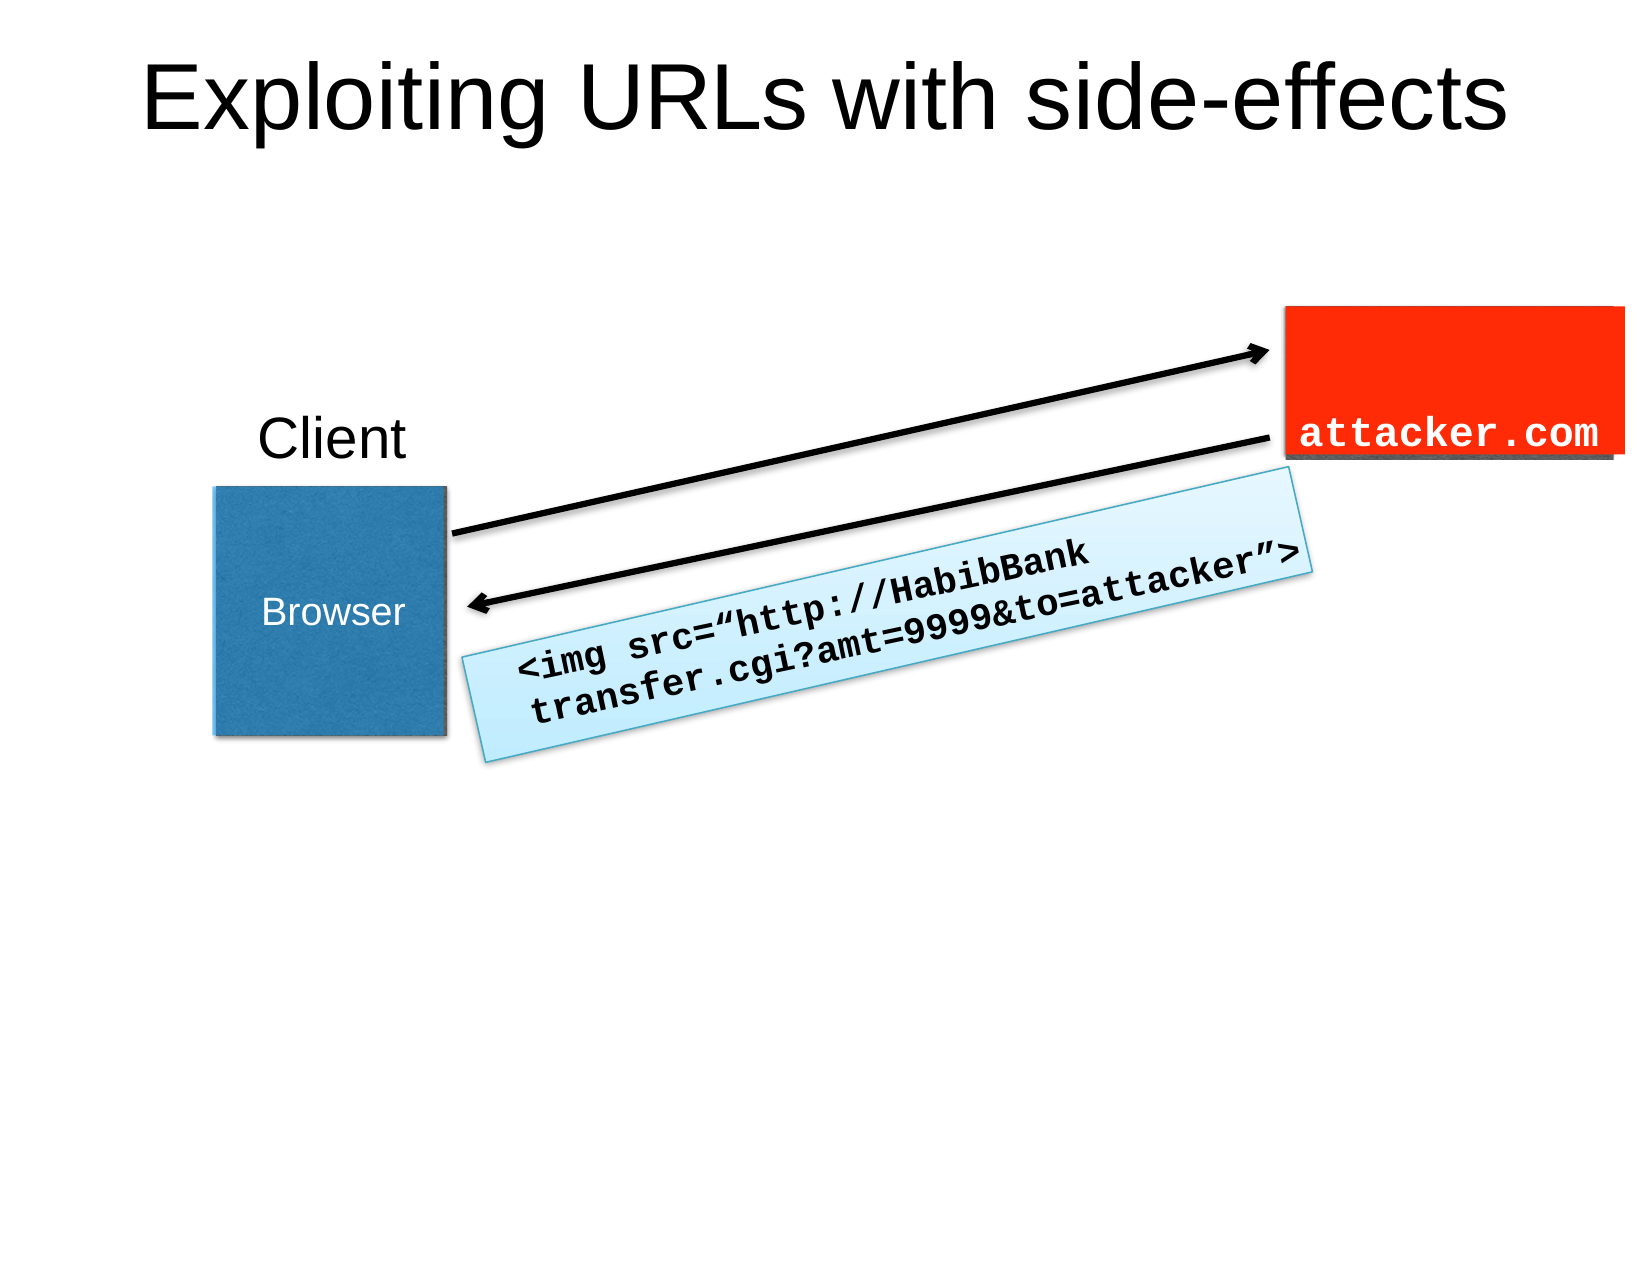

# Exploiting URLs with side-effects

attacker.com
Client

Browser
<img src=“http://HabibBank
transfer.cgi?amt=9999&to=attacker”>